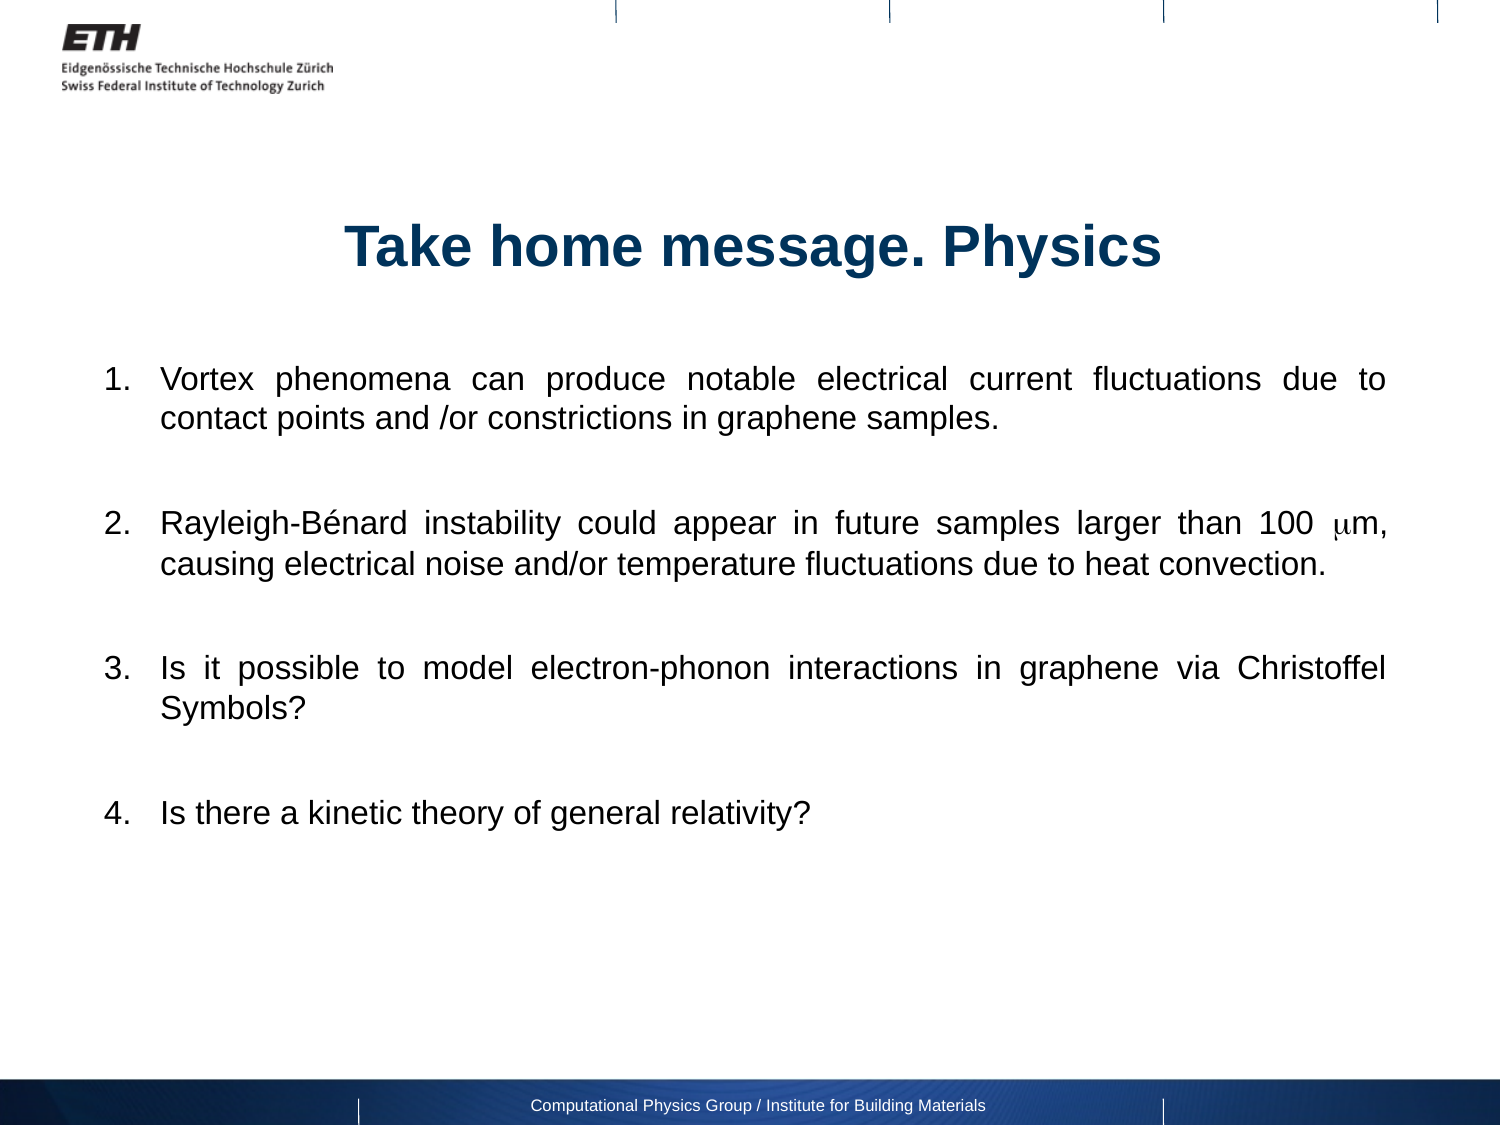

# Take home message. Physics
Vortex phenomena can produce notable electrical current fluctuations due to contact points and /or constrictions in graphene samples.

Rayleigh-Bénard instability could appear in future samples larger than 100 μm, causing electrical noise and/or temperature fluctuations due to heat convection.

Is it possible to model electron-phonon interactions in graphene via Christoffel Symbols?

Is there a kinetic theory of general relativity?
Computational Physics Group / Institute for Building Materials